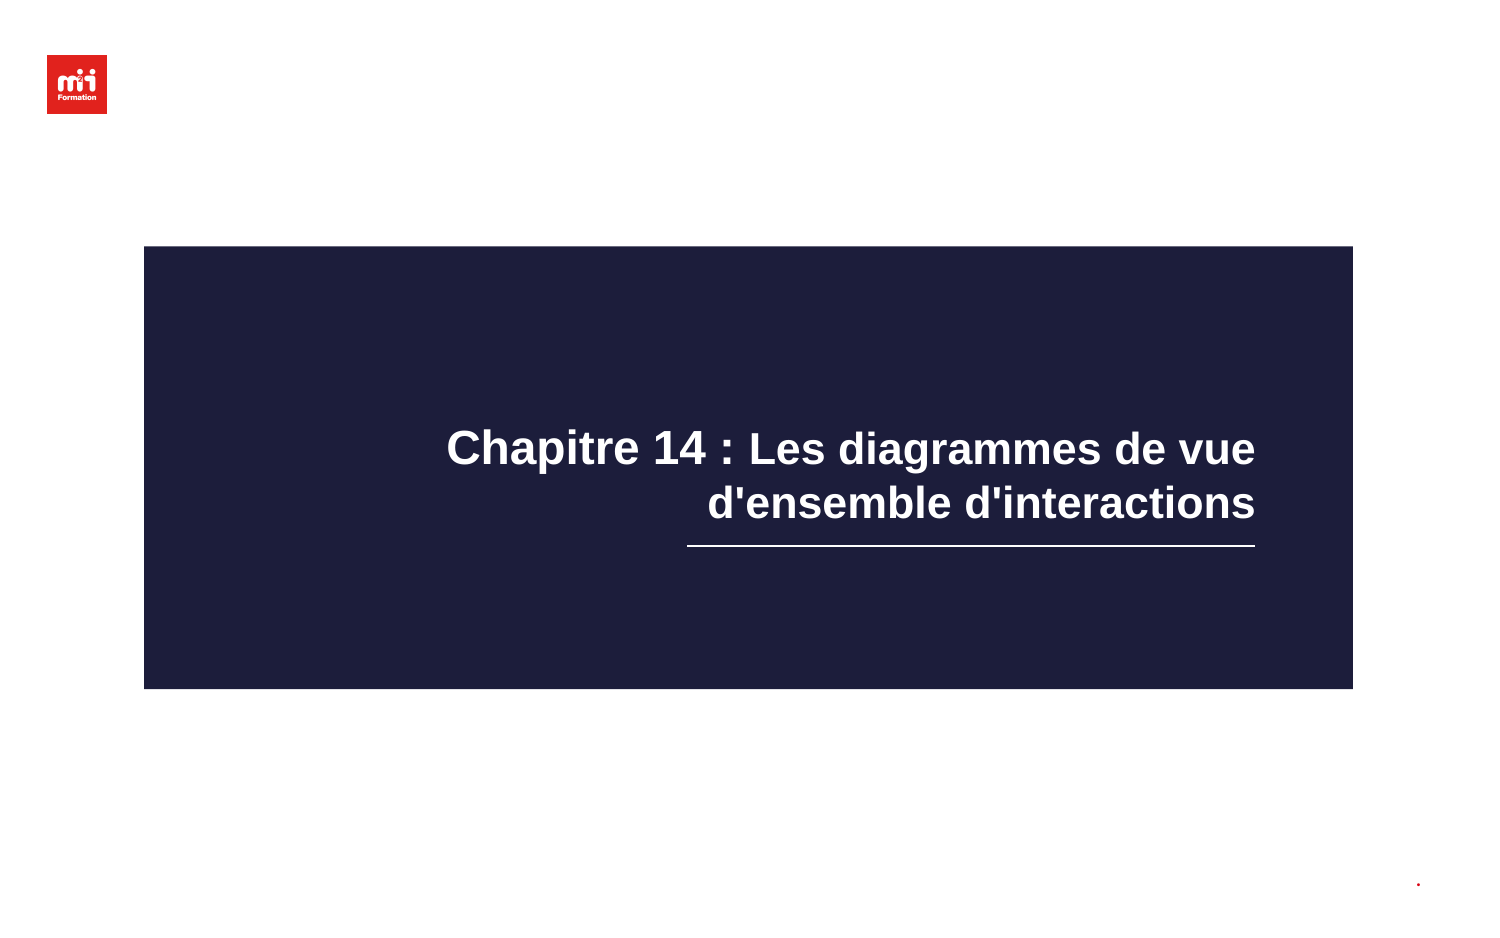

# Chapitre 14 : Les diagrammes de vue d'ensemble d'interactions